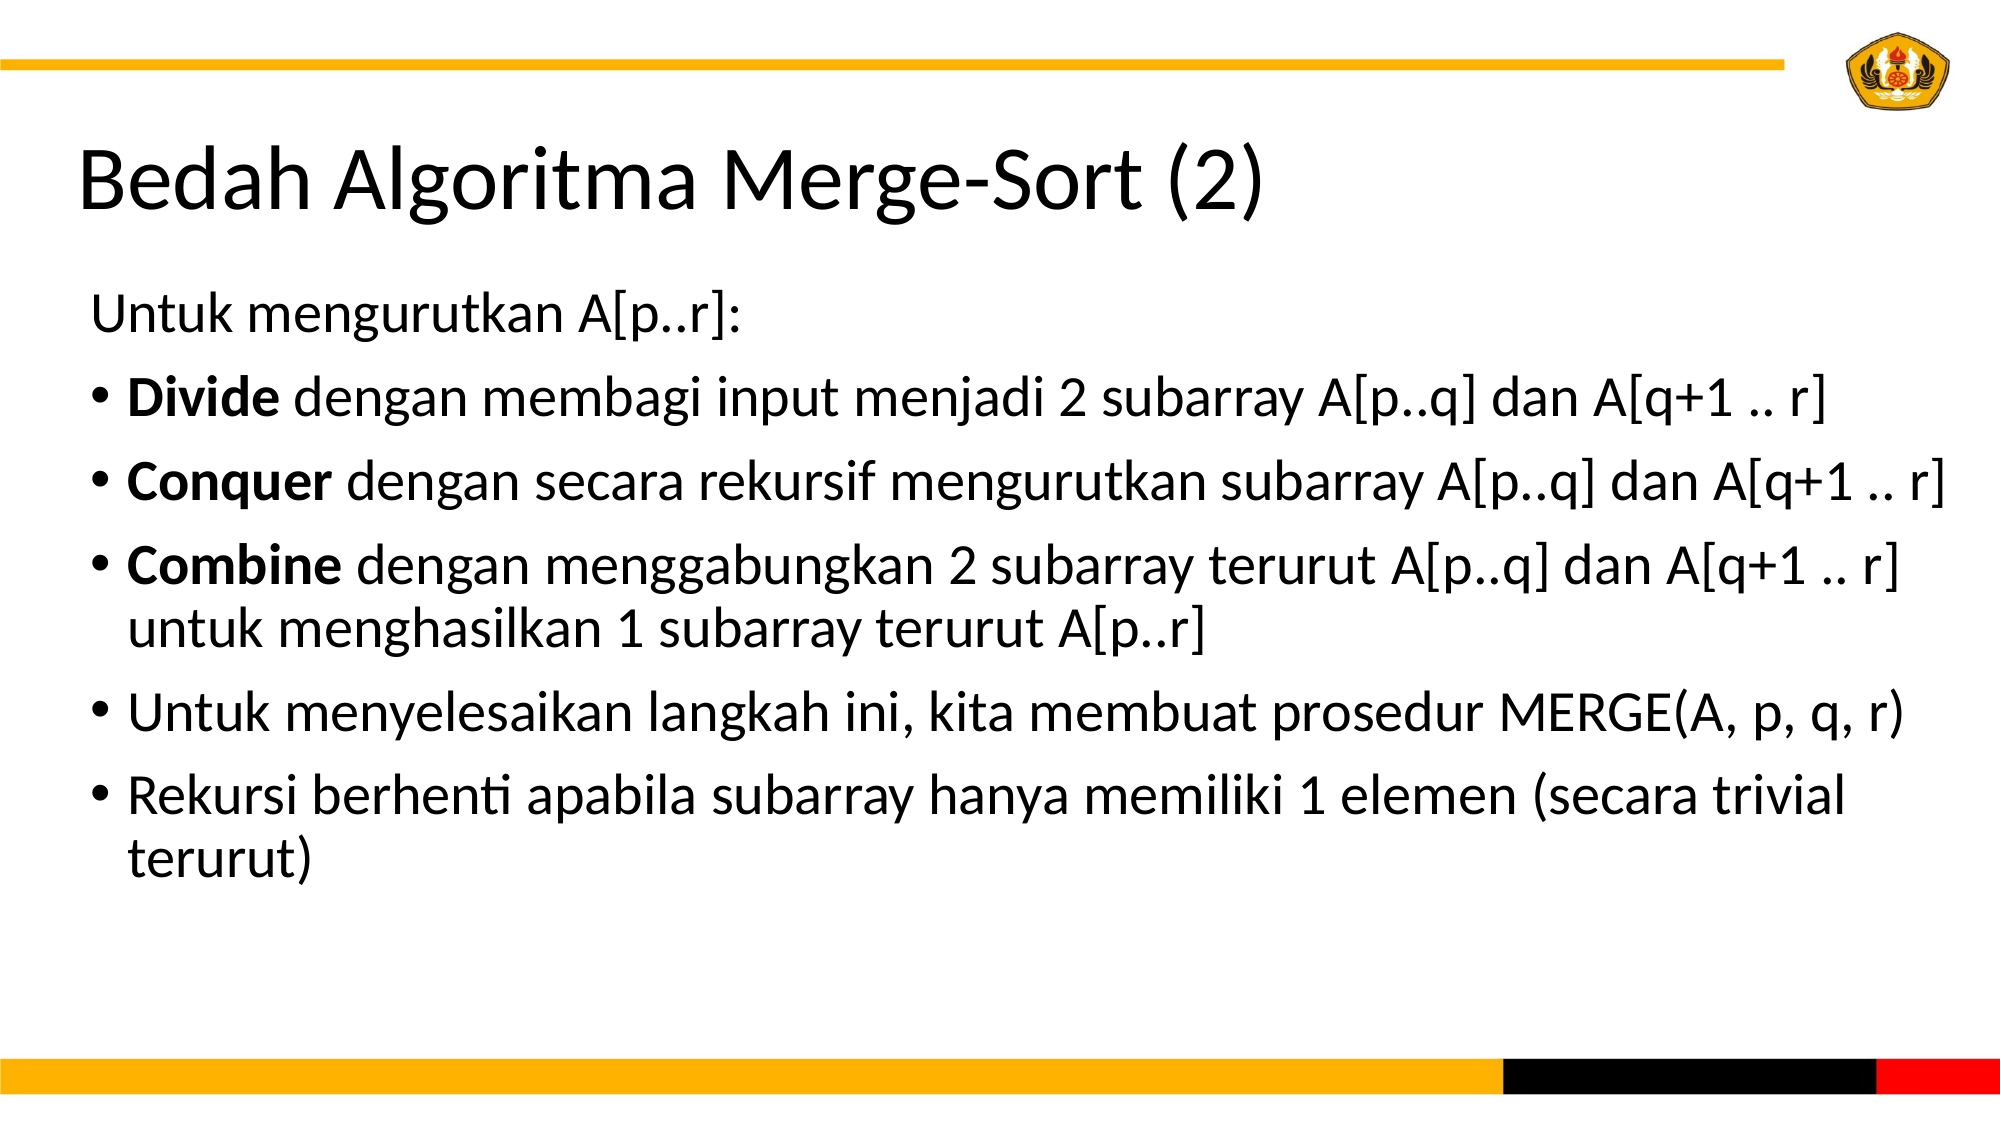

# Bedah Algoritma Merge-Sort (2)
Untuk mengurutkan A[p..r]:
Divide dengan membagi input menjadi 2 subarray A[p..q] dan A[q+1 .. r]
Conquer dengan secara rekursif mengurutkan subarray A[p..q] dan A[q+1 .. r]
Combine dengan menggabungkan 2 subarray terurut A[p..q] dan A[q+1 .. r] untuk menghasilkan 1 subarray terurut A[p..r]
Untuk menyelesaikan langkah ini, kita membuat prosedur MERGE(A, p, q, r)
Rekursi berhenti apabila subarray hanya memiliki 1 elemen (secara trivial terurut)